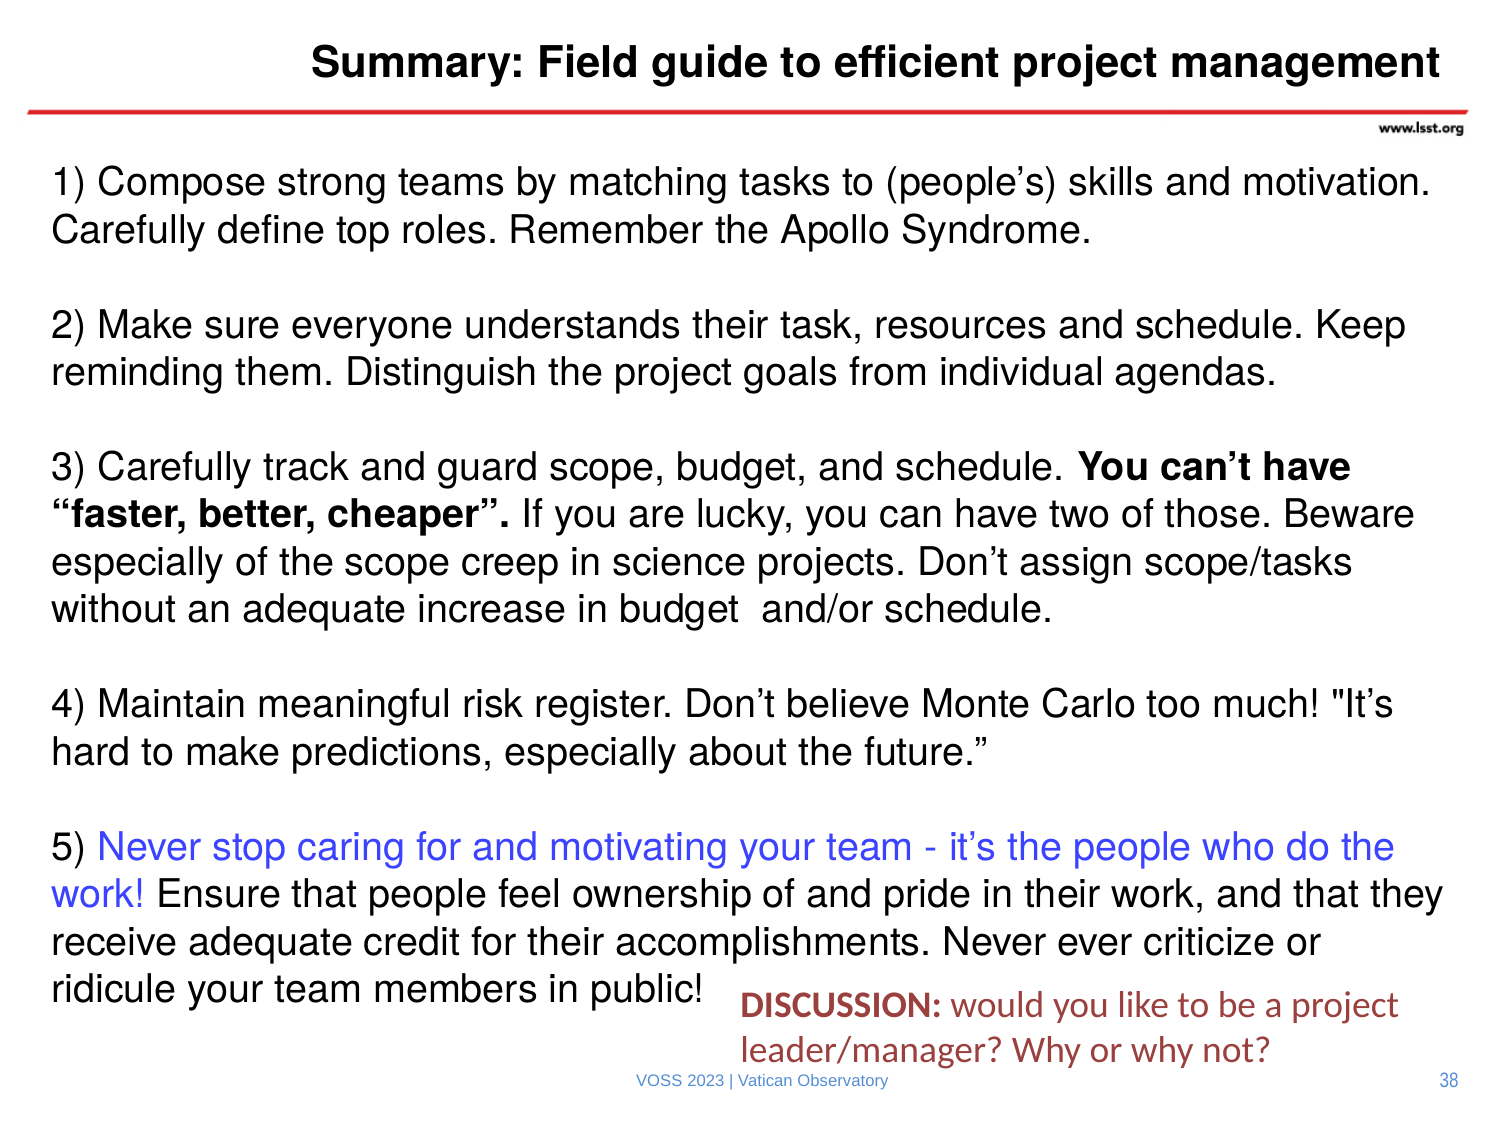

Summary: Field guide to efficient project management
1) Compose strong teams by matching tasks to (people’s) skills and motivation. Carefully define top roles. Remember the Apollo Syndrome.

2) Make sure everyone understands their task, resources and schedule. Keep reminding them. Distinguish the project goals from individual agendas.

3) Carefully track and guard scope, budget, and schedule. You can’t have “faster, better, cheaper”. If you are lucky, you can have two of those. Beware especially of the scope creep in science projects. Don’t assign scope/tasks without an adequate increase in budget  and/or schedule.

4) Maintain meaningful risk register. Don’t believe Monte Carlo too much! "It’s hard to make predictions, especially about the future.”

5) Never stop caring for and motivating your team - it’s the people who do the work! Ensure that people feel ownership of and pride in their work, and that they receive adequate credit for their accomplishments. Never ever criticize or ridicule your team members in public!

DISCUSSION: would you like to be a project leader/manager? Why or why not?
38